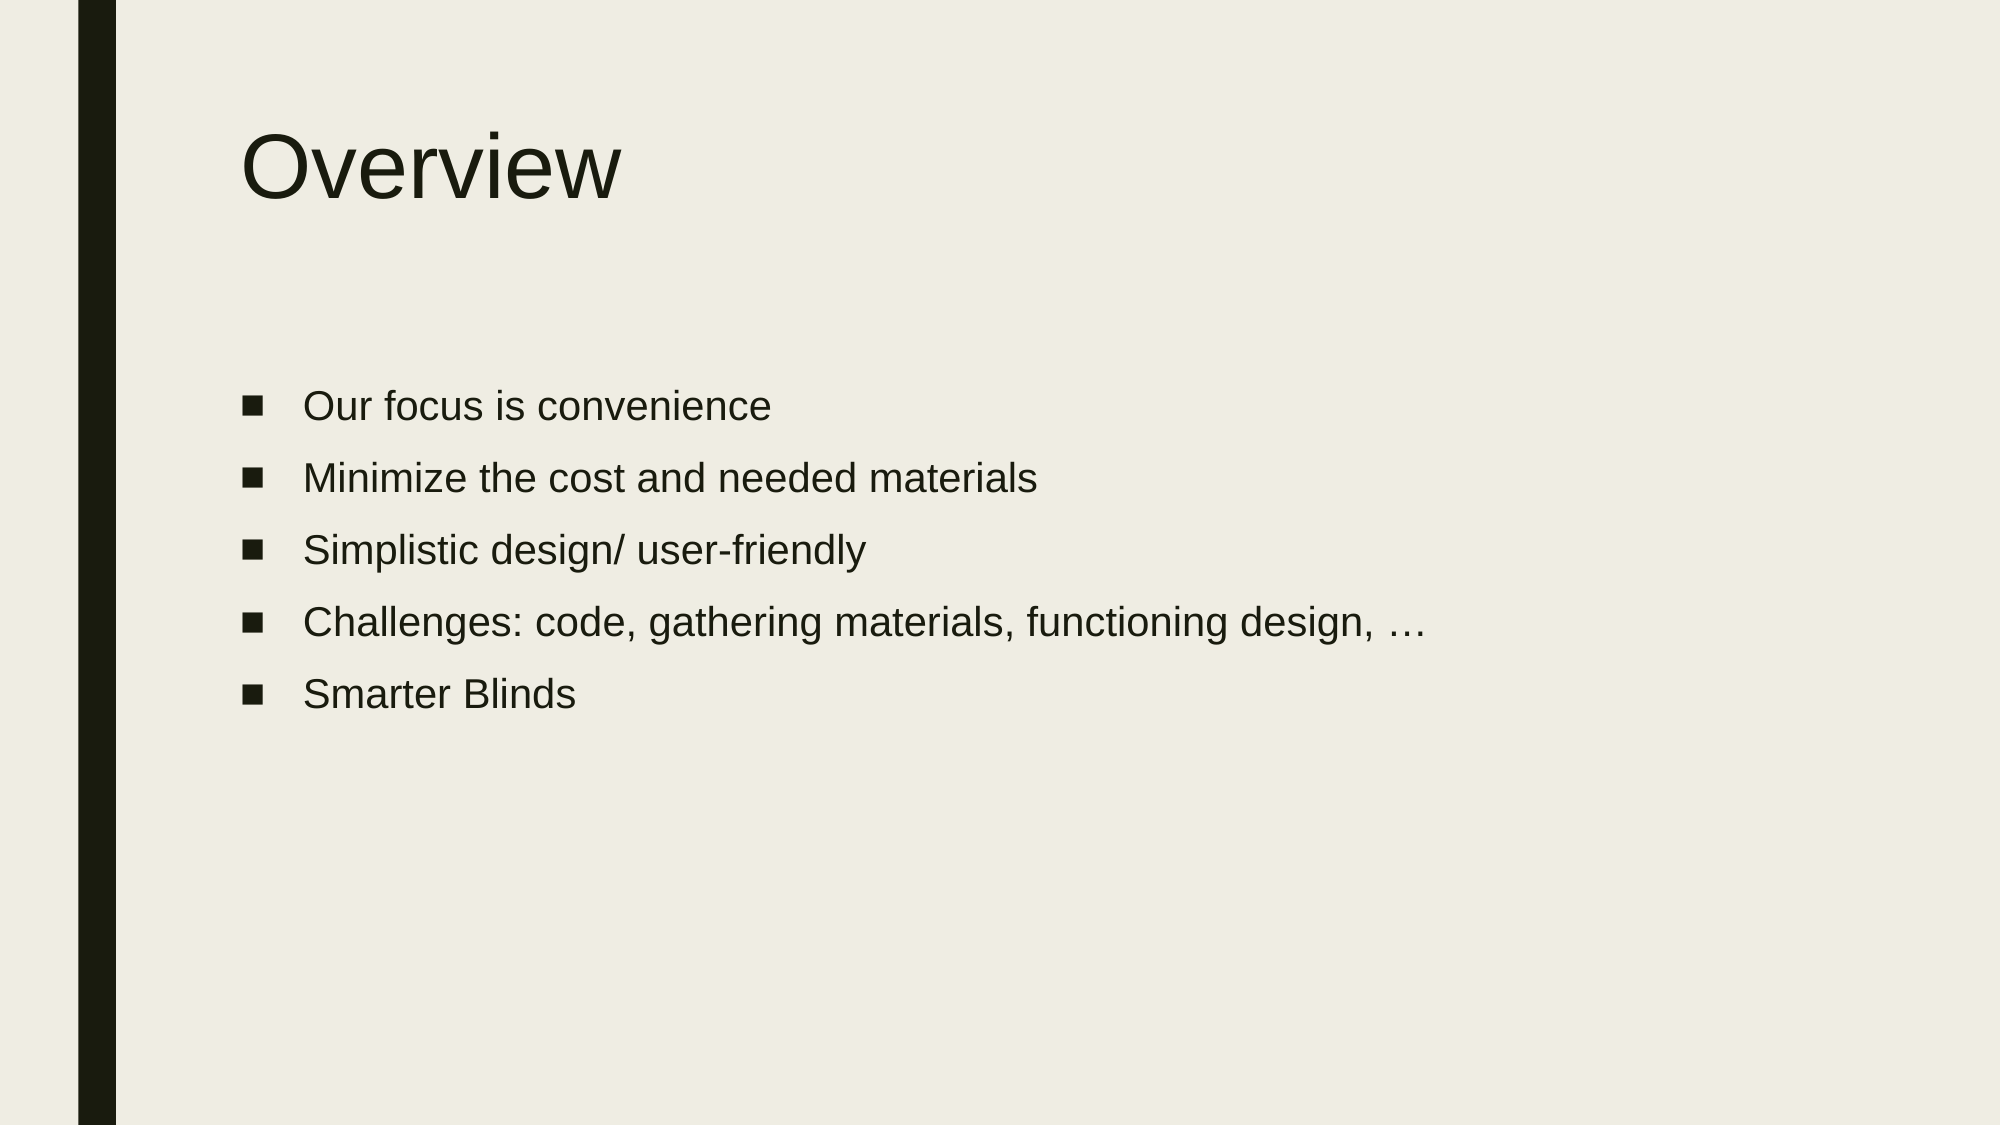

# Overview
Our focus is convenience
Minimize the cost and needed materials
Simplistic design/ user-friendly
Challenges: code, gathering materials, functioning design, …
Smarter Blinds